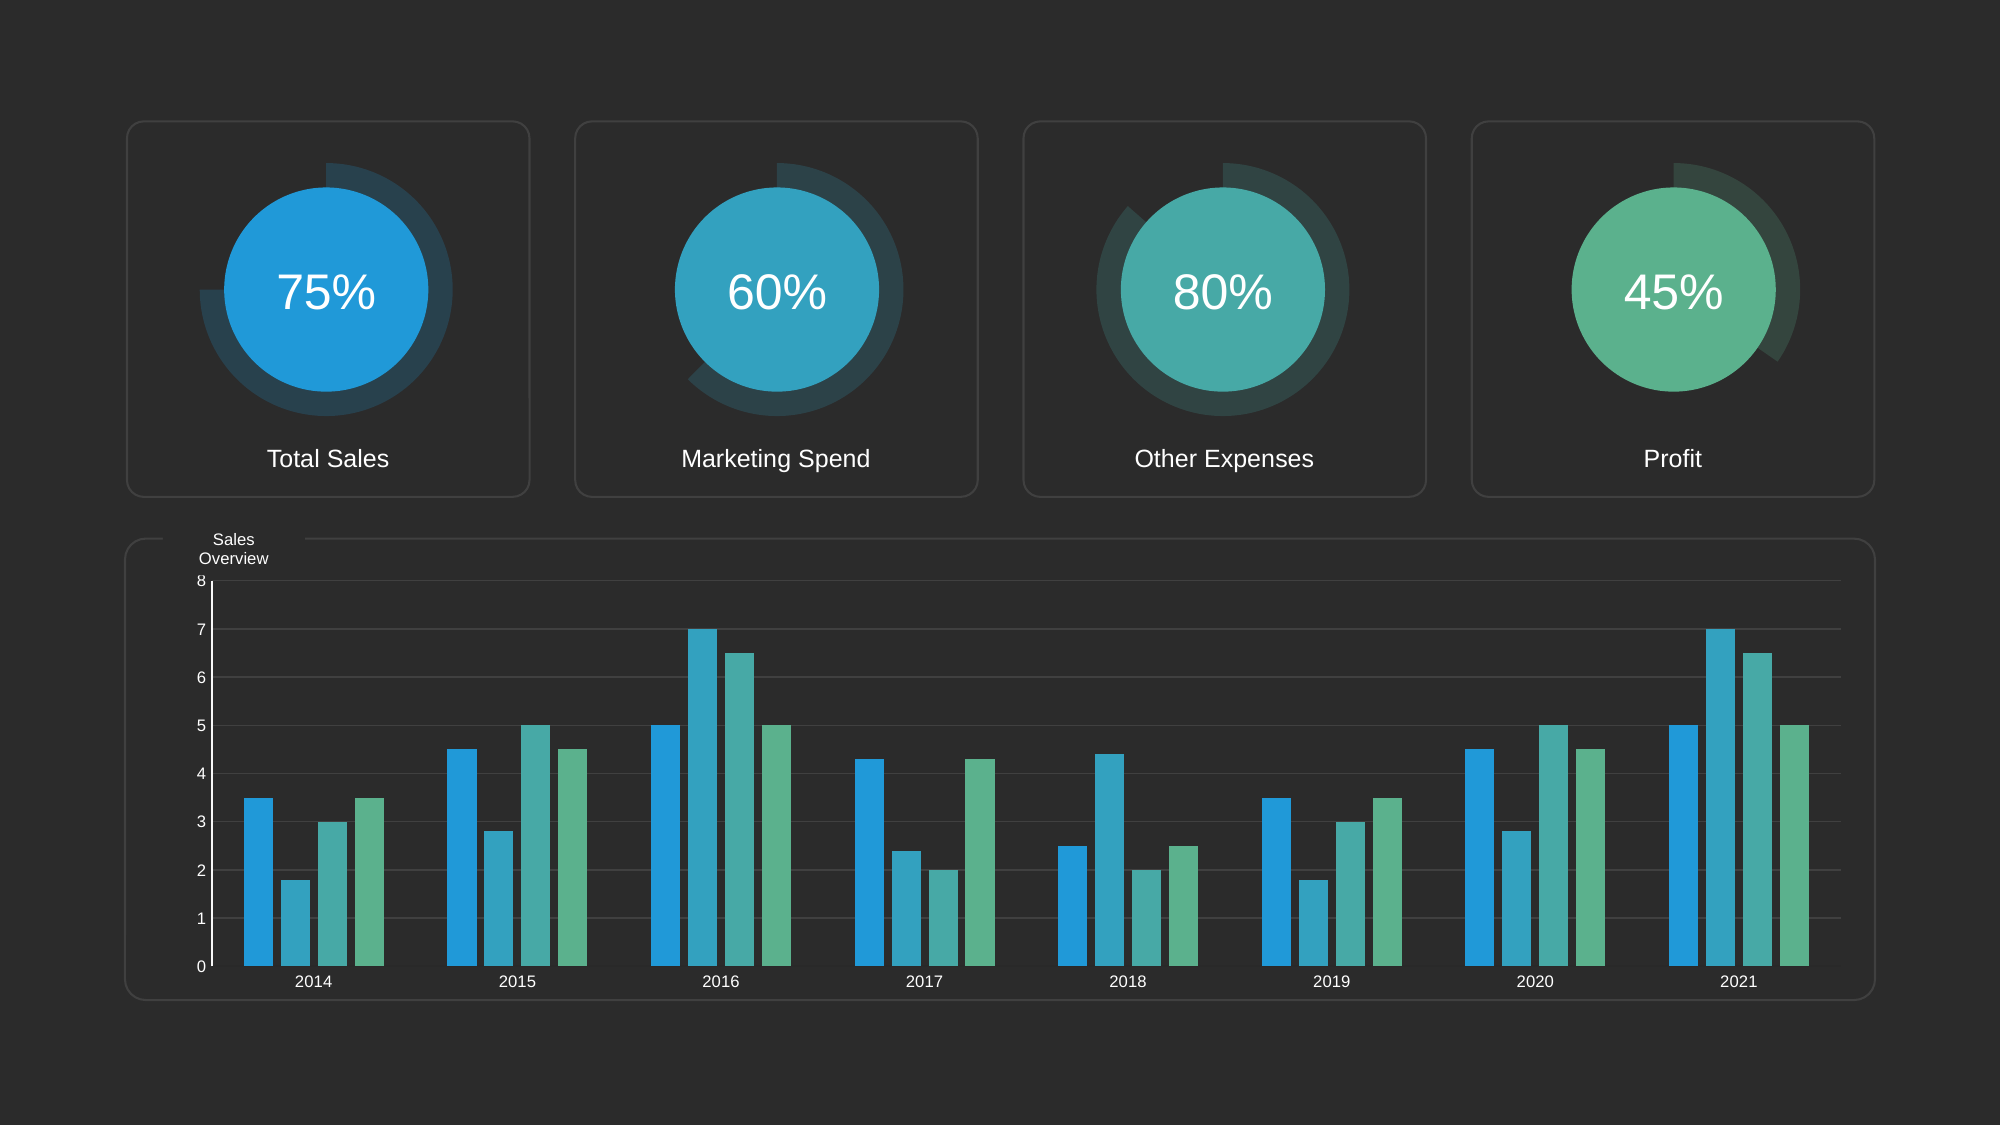

75%
60%
80%
45%
Total Sales
Marketing Spend
Other Expenses
Profit
Sales Overview

### Chart

| Category | Sales | Revenue  | Profit | Tax |
|---|---|---|---|---|
| 2014 | 3.5 | 1.8 | 3.0 | 3.5 |
| 2015 | 4.5 | 2.8 | 5.0 | 4.5 |
| 2016 | 5.0 | 7.0 | 6.5 | 5.0 |
| 2017 | 4.3 | 2.4 | 2.0 | 4.3 |
| 2018 | 2.5 | 4.4 | 2.0 | 2.5 |
| 2019 | 3.5 | 1.8 | 3.0 | 3.5 |
| 2020 | 4.5 | 2.8 | 5.0 | 4.5 |
| 2021 | 5.0 | 7.0 | 6.5 | 5.0 |